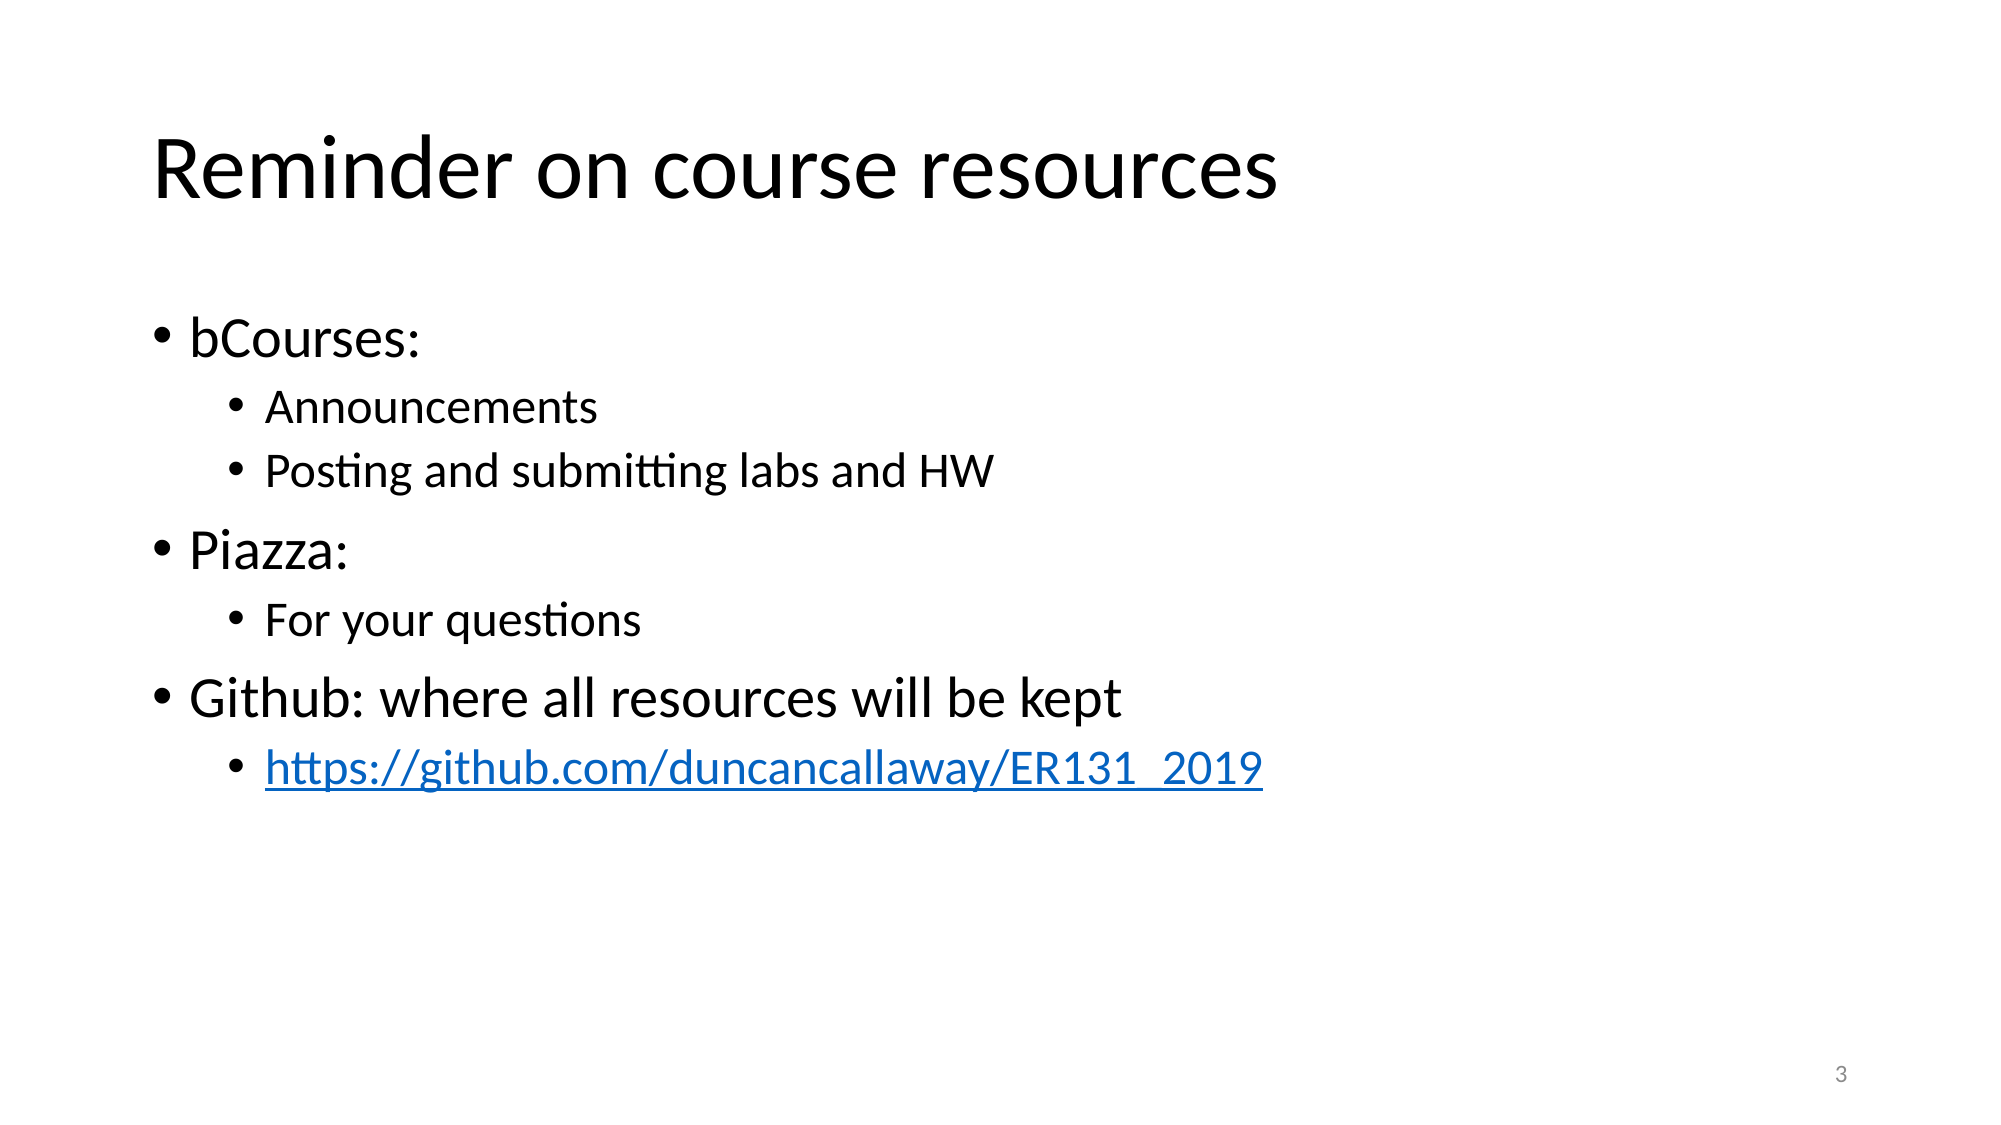

# Reminder on course resources
bCourses:
Announcements
Posting and submitting labs and HW
Piazza:
For your questions
Github: where all resources will be kept
https://github.com/duncancallaway/ER131_2019
3